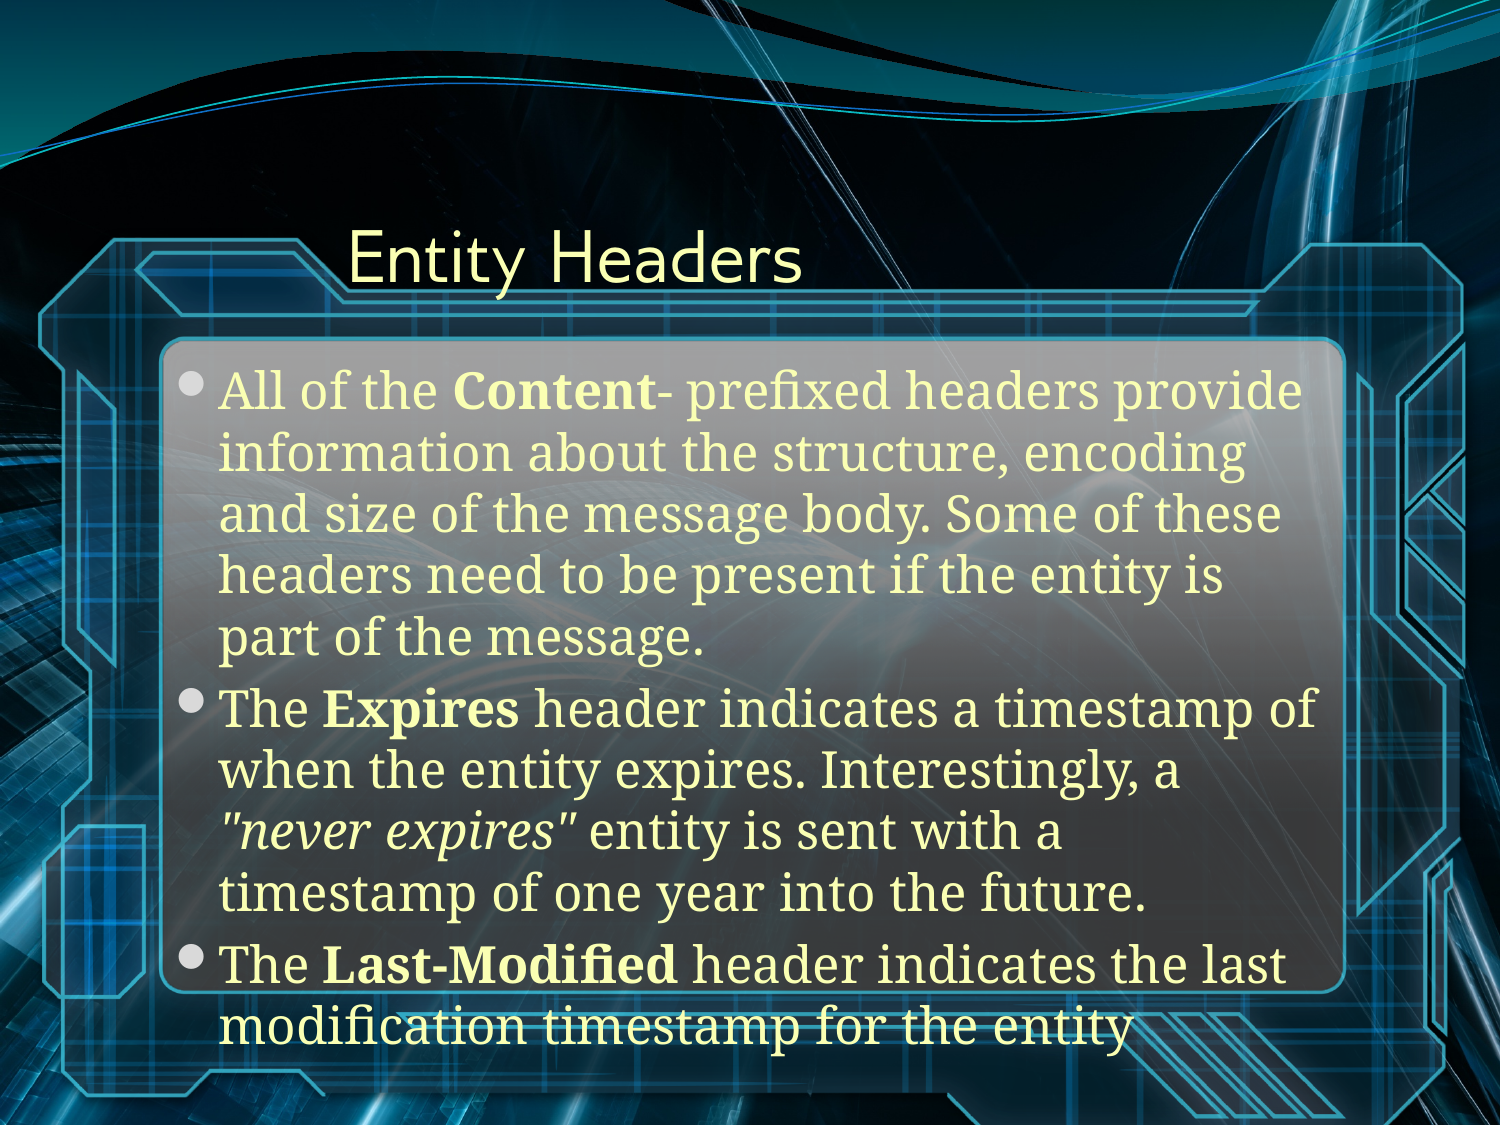

# Entity Headers
All of the Content- prefixed headers provide information about the structure, encoding and size of the message body. Some of these headers need to be present if the entity is part of the message.
The Expires header indicates a timestamp of when the entity expires. Interestingly, a "never expires" entity is sent with a timestamp of one year into the future.
The Last-Modified header indicates the last modification timestamp for the entity